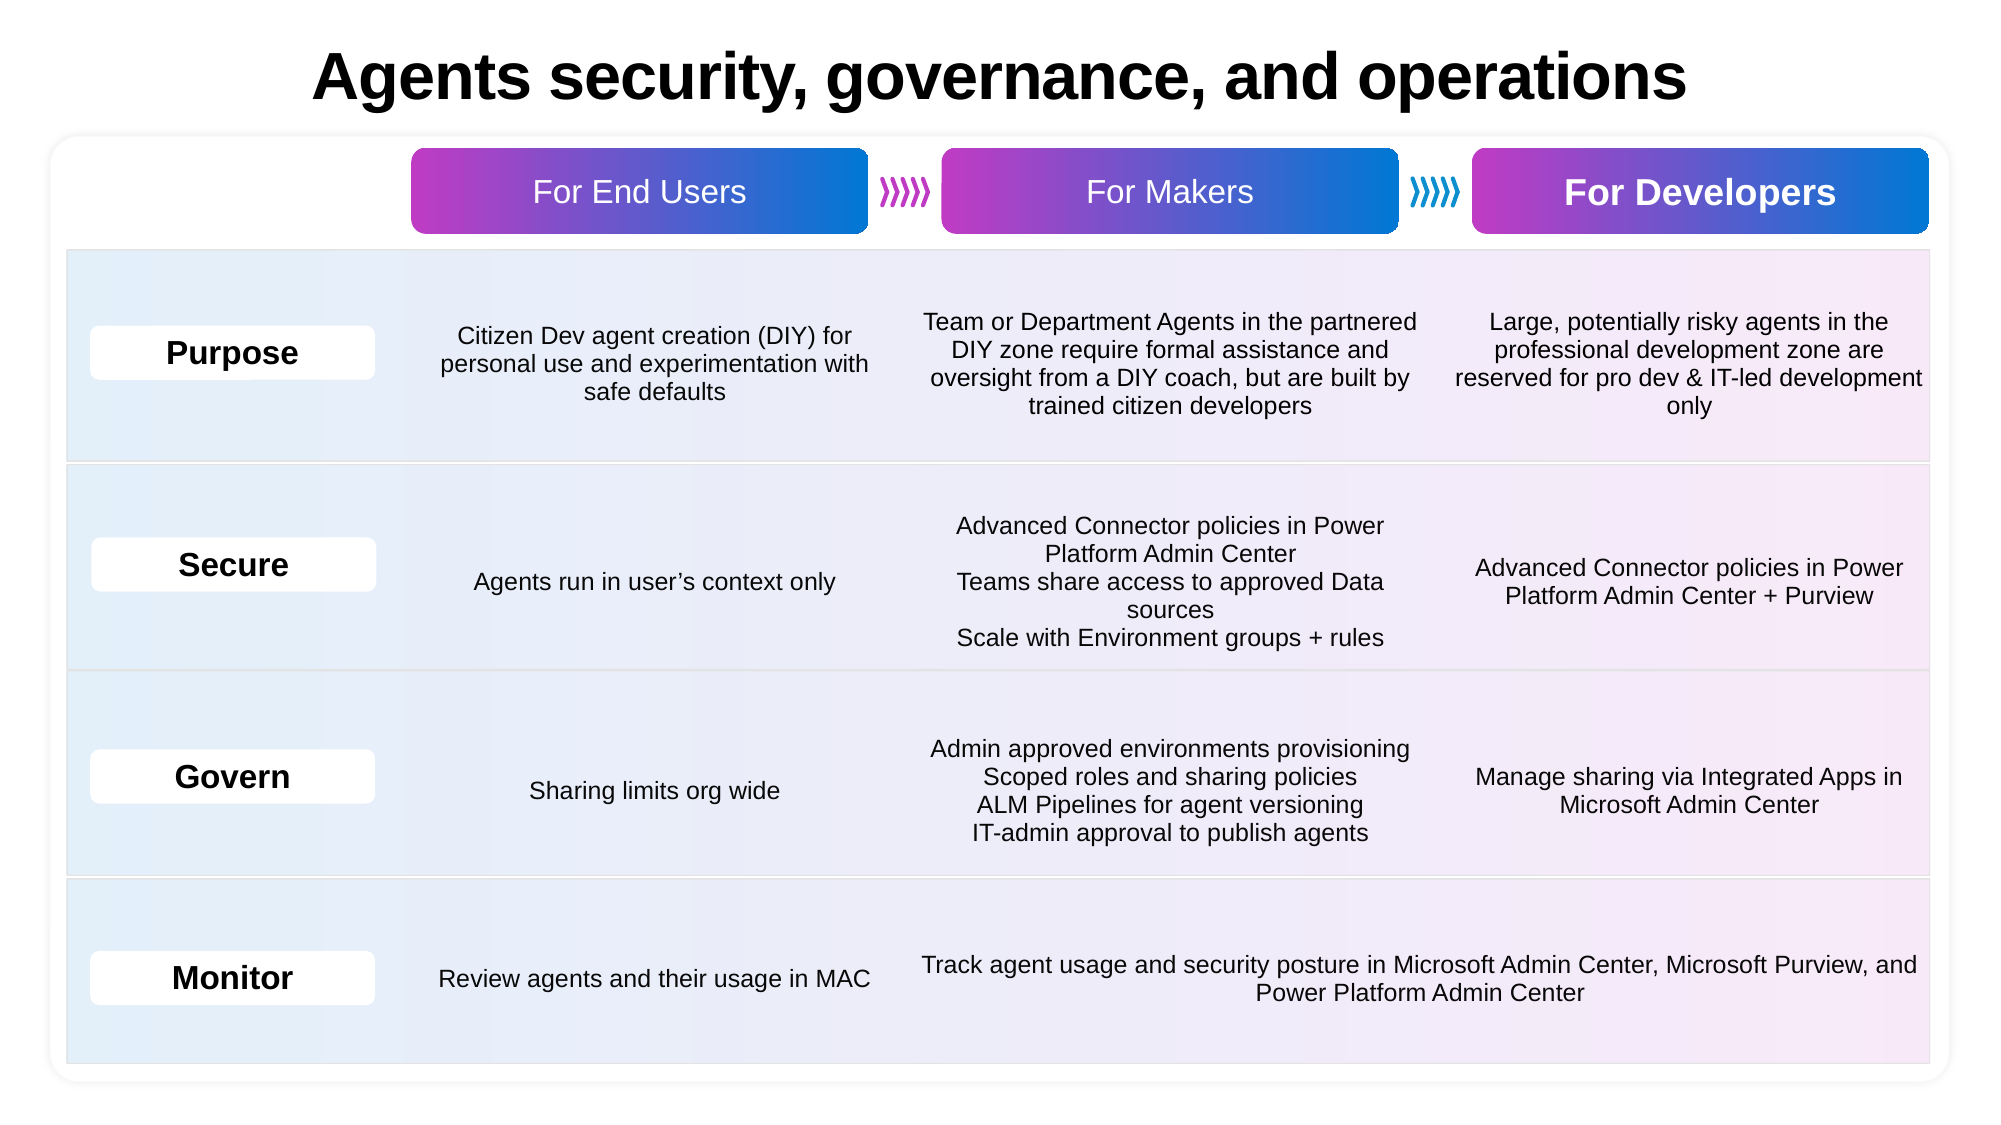

# Agents security, governance, and operations

For End Users
For Makers
For Developers
|  | Agents in the full DIY zone, zone 1, mean the citizen developer is responsible for the entire management lifecycle | Agents in the partnered DIY zone require formal assistance and oversight from a DIY coach, but are built by trained citizen developers | Large, potentially risky agents in the professional development zone are reserved for pro dev & IT-led development only |
| --- | --- | --- | --- |
|  | Control access to Graph, SharePoint, and web data only in Microsoft Admin Center Roll-based access controls | Enable DLP policies in Power Platform Admin Center | DLP policies enabled in Microsoft Purview |
|  | Disable agent sharing for citizen developers | Dedicated citizen developer environments Enable ALM in Power Platform Admin Center IT-admin approval to publish agents | Manage sharing via Integrated Apps in Microsoft Admin Center |
|  | Review agent usage in Microsoft Admin Center Integrated Apps | Track agent usage and security posture in Microsoft Admin Center, Microsoft Purview, and Power Platform Admin Center |  |

|  | Citizen Dev agent creation (DIY) for personal use and experimentation with safe defaults | Team or Department Agents in the partnered DIY zone require formal assistance and oversight from a DIY coach, but are built by trained citizen developers | Large, potentially risky agents in the professional development zone are reserved for pro dev & IT-led development only |
| --- | --- | --- | --- |
|  | Agents run in user’s context only | Advanced Connector policies in Power Platform Admin Center Teams share access to approved Data sources Scale with Environment groups + rules | Advanced Connector policies in Power Platform Admin Center + Purview |
|  | Sharing limits org wide | Admin approved environments provisioning Scoped roles and sharing policies ALM Pipelines for agent versioning IT-admin approval to publish agents | Manage sharing via Integrated Apps in Microsoft Admin Center |
|  | Review agents and their usage in MAC | Track agent usage and security posture in Microsoft Admin Center, Microsoft Purview, and Power Platform Admin Center |  |
Purpose
Secure
Govern
Monitor